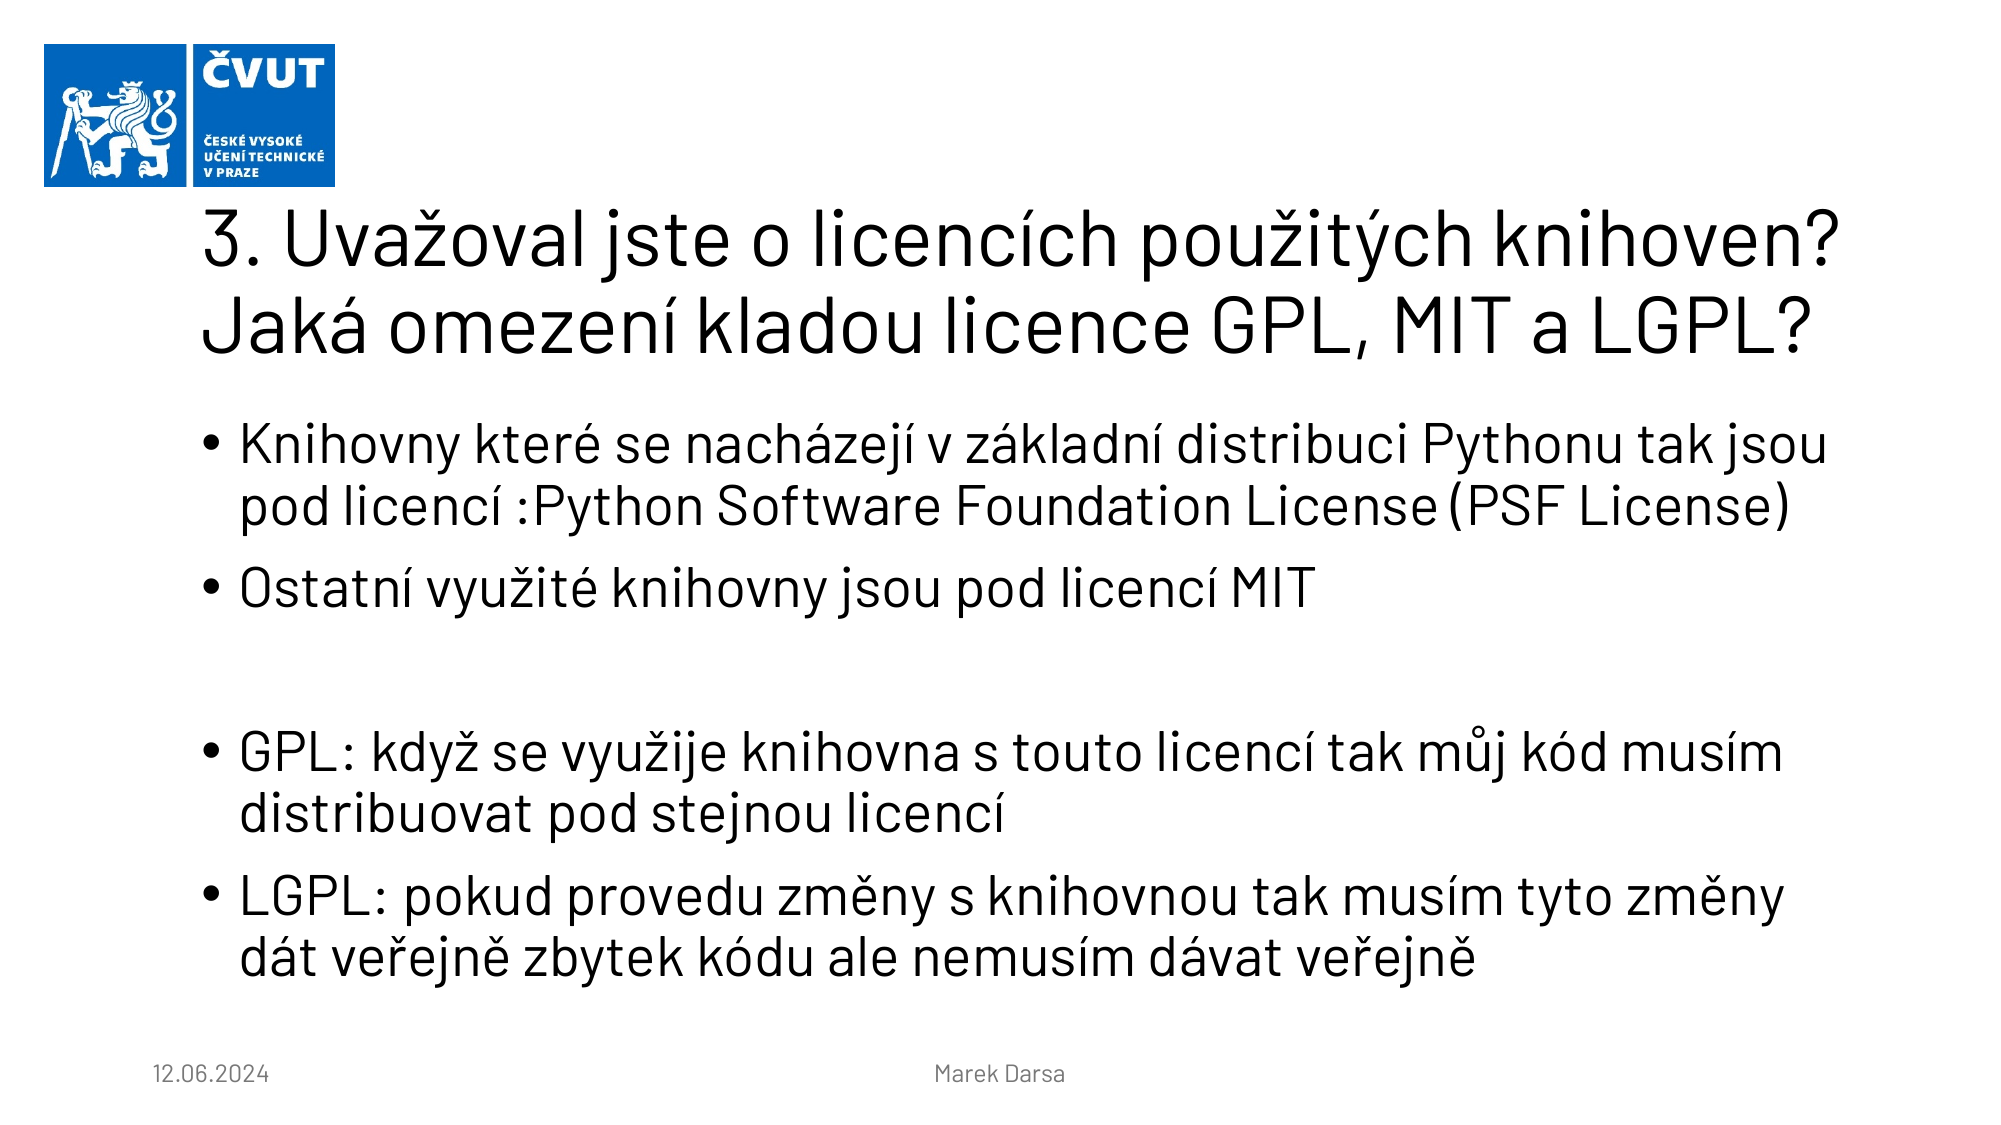

# 3. Uvažoval jste o licencích použitých knihoven? Jaká omezení kladou licence GPL, MIT a LGPL?
Knihovny které se nacházejí v základní distribuci Pythonu tak jsou pod licencí :Python Software Foundation License (PSF License)
Ostatní využité knihovny jsou pod licencí MIT

GPL: když se využije knihovna s touto licencí tak můj kód musím distribuovat pod stejnou licencí
LGPL: pokud provedu změny s knihovnou tak musím tyto změny dát veřejně zbytek kódu ale nemusím dávat veřejně

12.06.2024
Marek Darsa